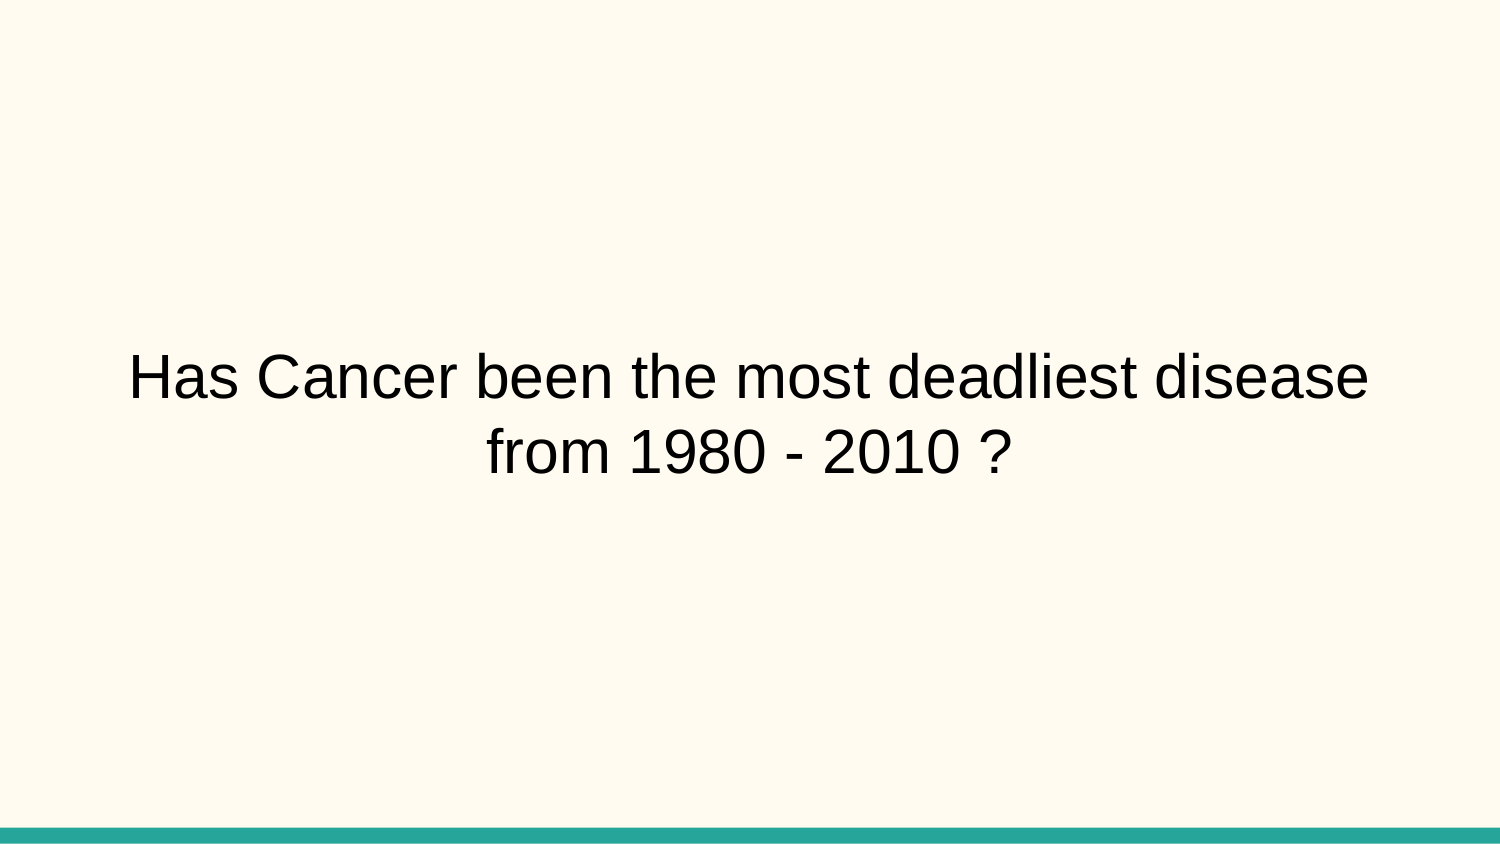

# Has Cancer been the most deadliest disease from 1980 - 2010 ?